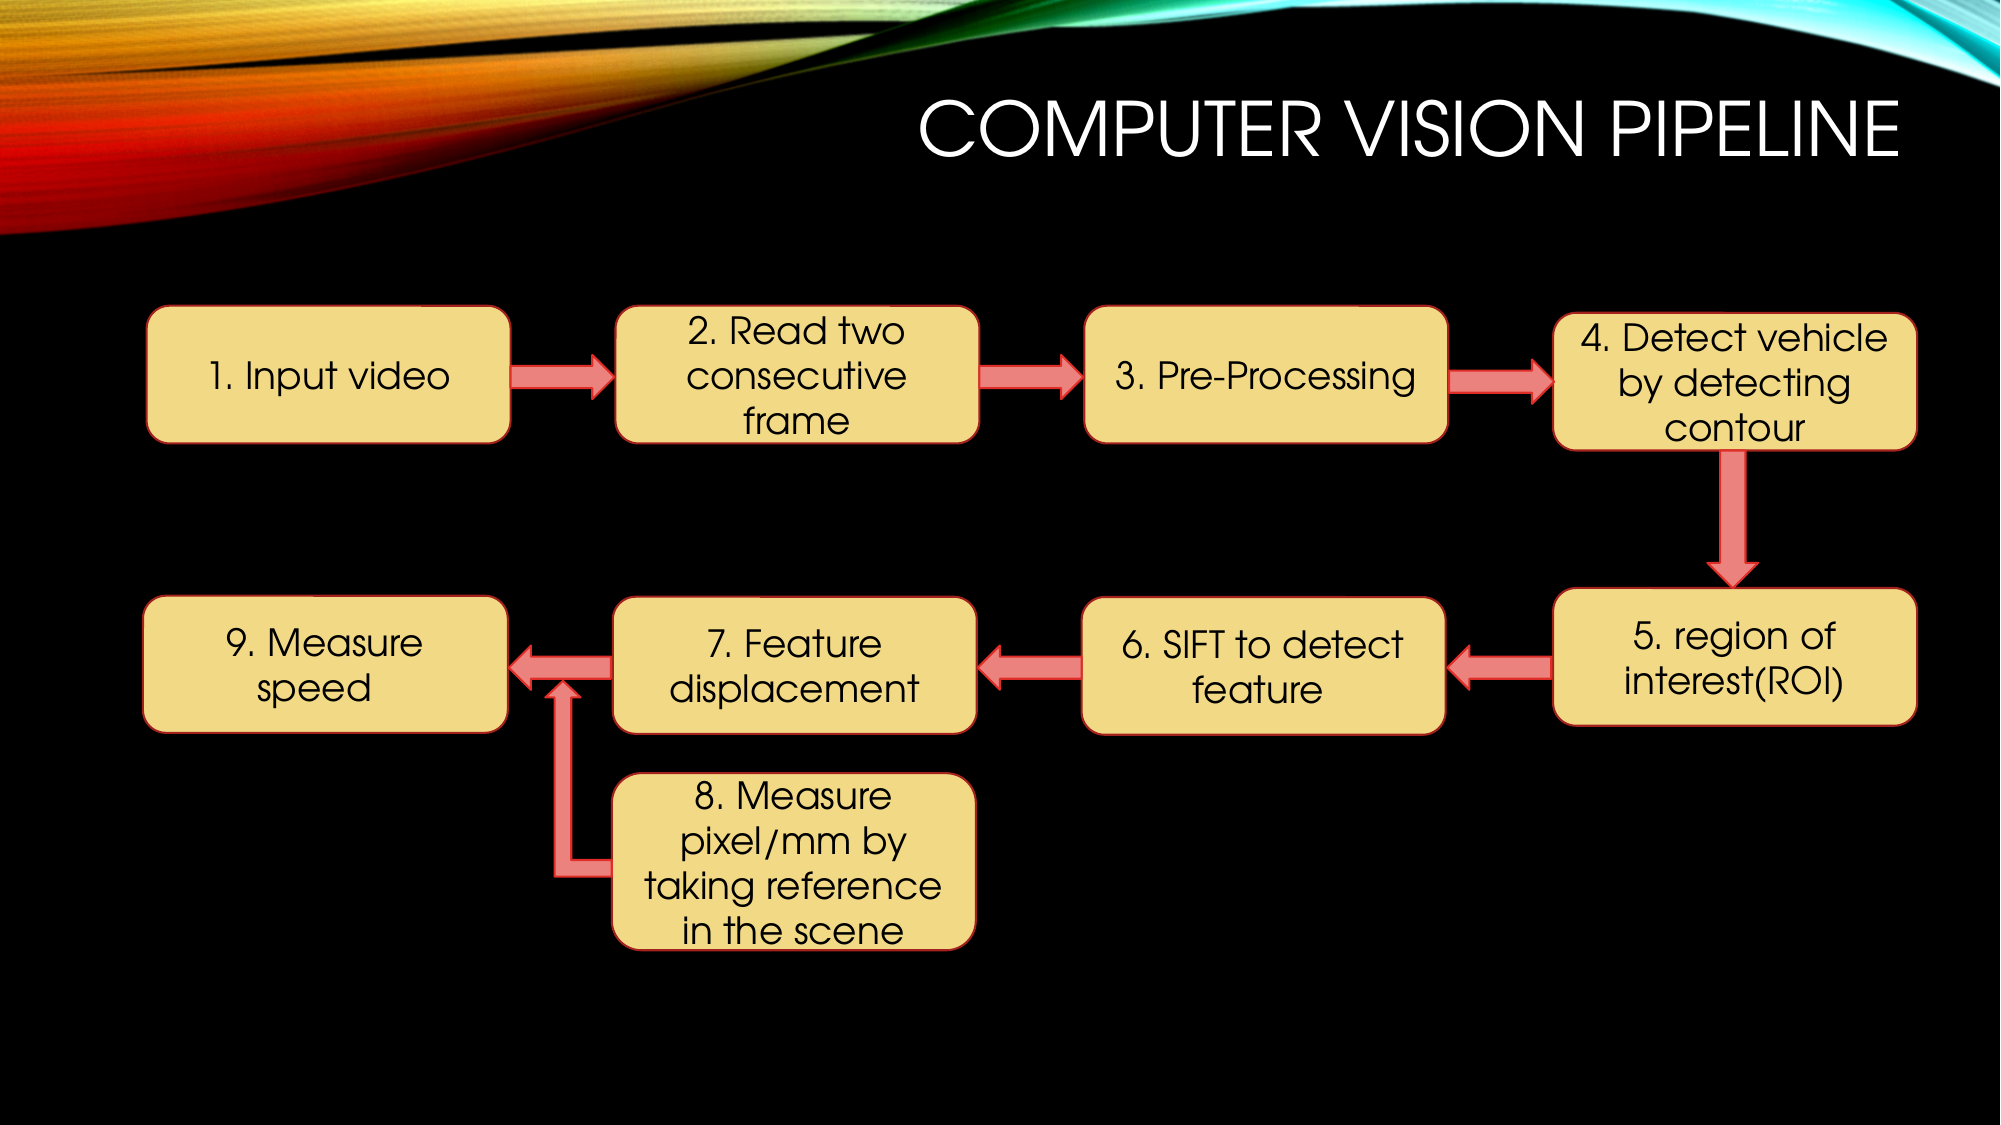

# Computer vision pipeline
1. Input video
2. Read two consecutive frame
3. Pre-Processing
4. Detect vehicle by detecting contour

5. region of interest(ROI)
9. Measure speed
7. Feature displacement
6. SIFT to detect feature

8. Measure pixel/mm by taking reference in the scene